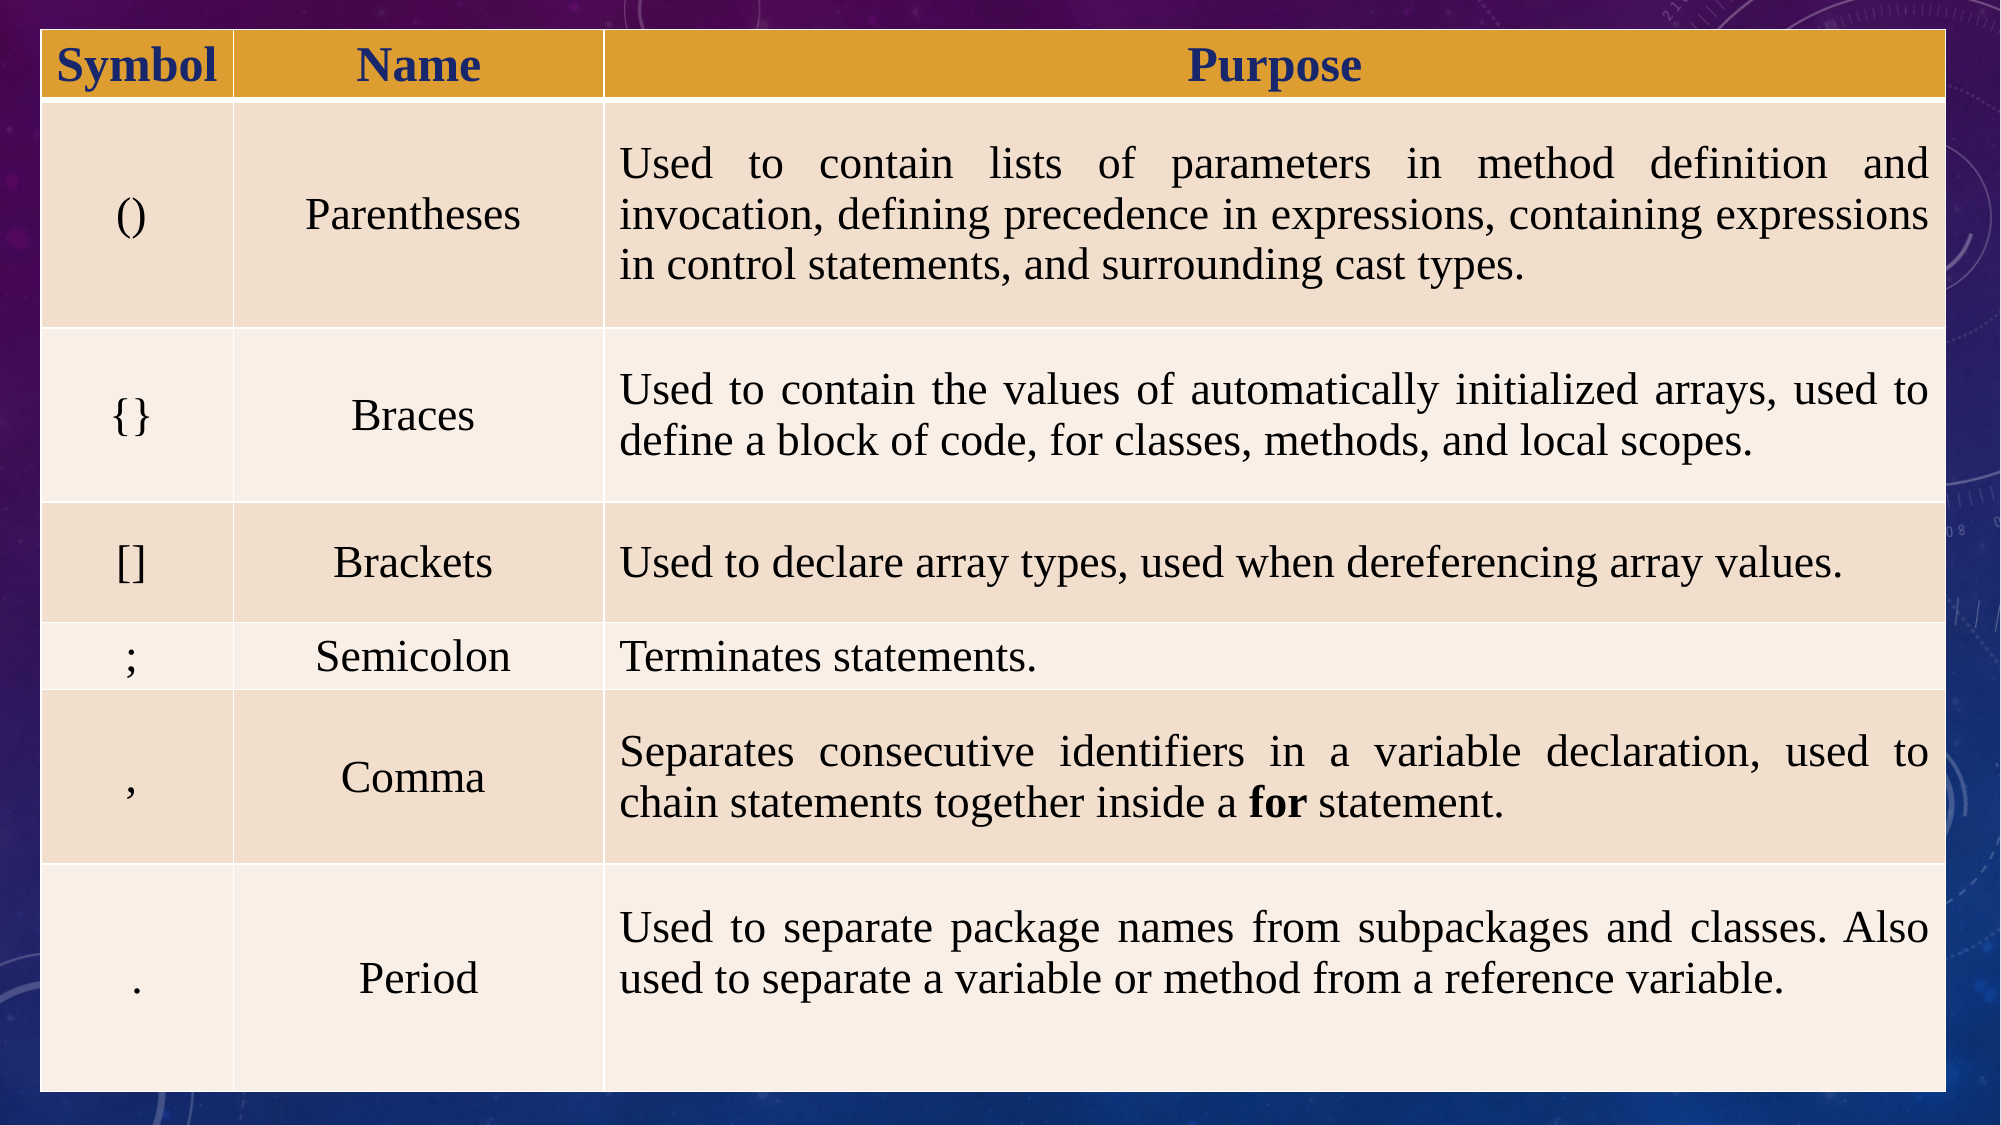

| Symbol | Name | Purpose |
| --- | --- | --- |
| () | Parentheses | Used to contain lists of parameters in method definition and invocation, defining precedence in expressions, containing expressions in control statements, and surrounding cast types. |
| {} | Braces | Used to contain the values of automatically initialized arrays, used to define a block of code, for classes, methods, and local scopes. |
| [] | Brackets | Used to declare array types, used when dereferencing array values. |
| ; | Semicolon | Terminates statements. |
| , | Comma | Separates consecutive identifiers in a variable declaration, used to chain statements together inside a for statement. |
| . | Period | Used to separate package names from subpackages and classes. Also used to separate a variable or method from a reference variable. |
#